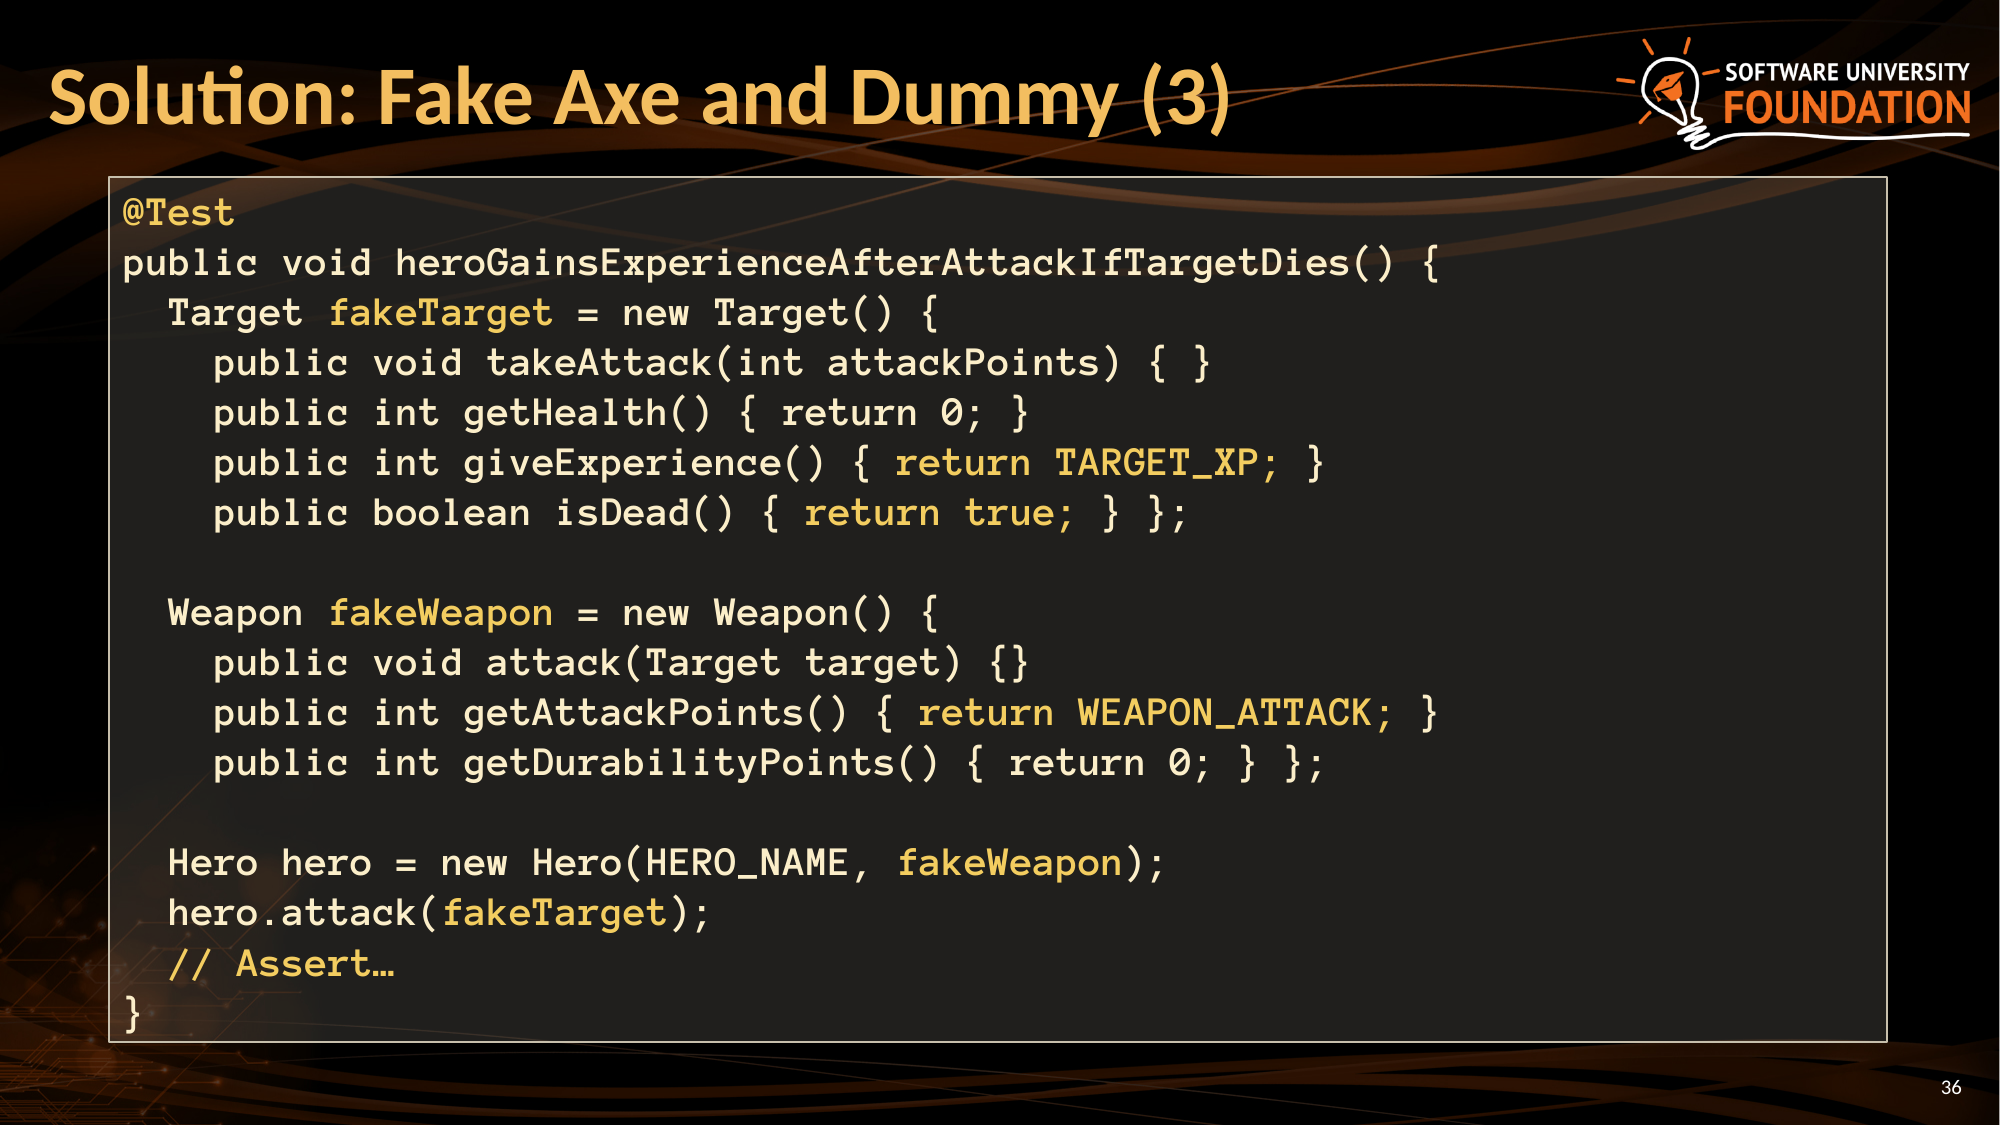

# Solution: Fake Axe and Dummy (3)
@Test
public void heroGainsExperienceAfterAttackIfTargetDies() {
  Target fakeTarget = new Target() {
    public void takeAttack(int attackPoints) { }
    public int getHealth() { return 0; }
    public int giveExperience() { return TARGET_XP; }
    public boolean isDead() { return true; } };

  Weapon fakeWeapon = new Weapon() {
    public void attack(Target target) {}
    public int getAttackPoints() { return WEAPON_ATTACK; }
    public int getDurabilityPoints() { return 0; } };

  Hero hero = new Hero(HERO_NAME, fakeWeapon);
  hero.attack(fakeTarget);
  // Assert…
}
36